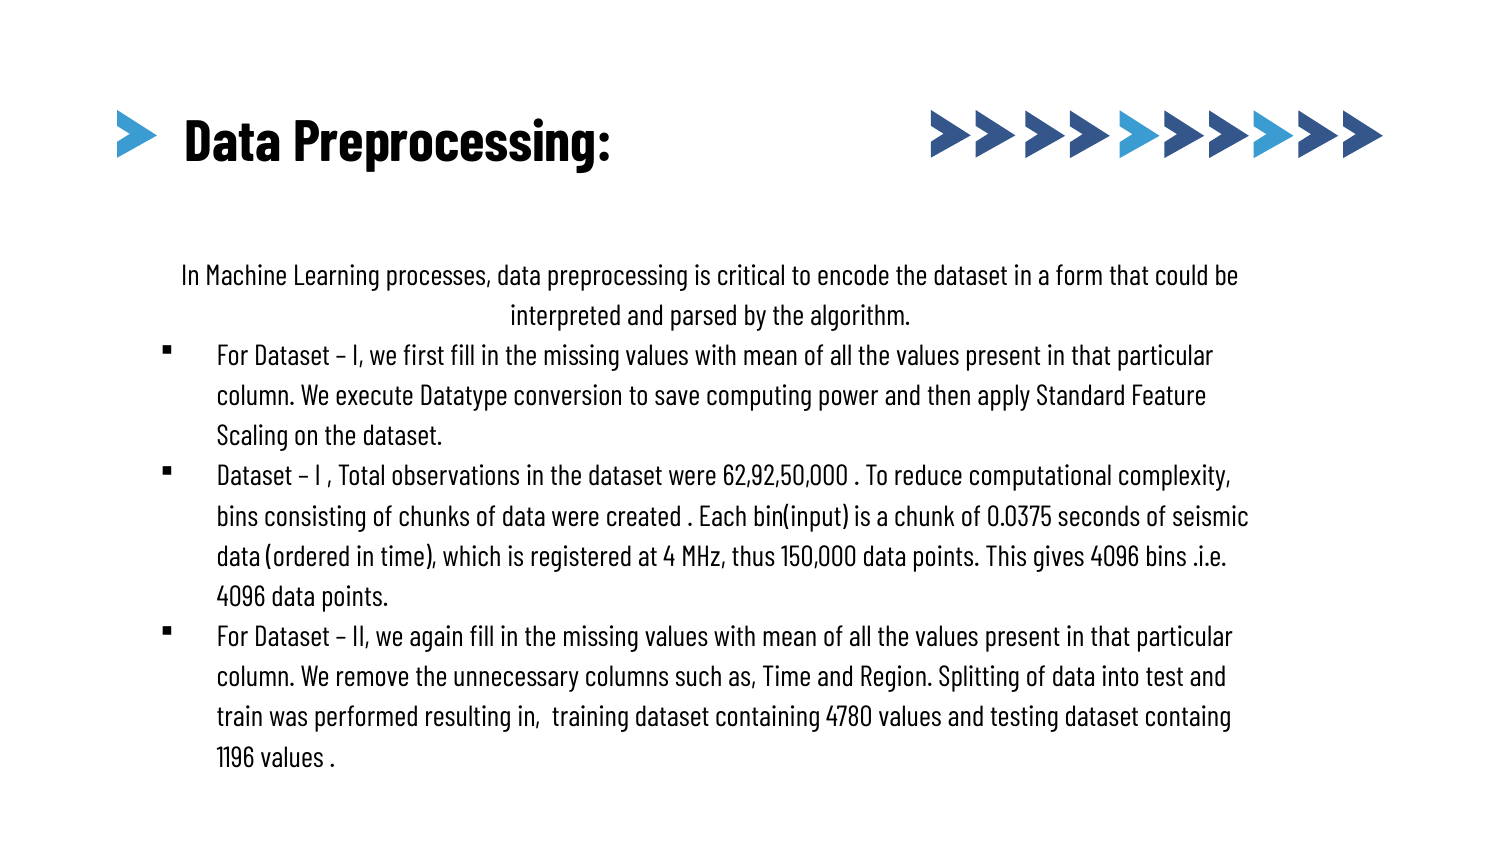

# Data Preprocessing:

In Machine Learning processes, data preprocessing is critical to encode the dataset in a form that could be interpreted and parsed by the algorithm.
For Dataset – I, we first fill in the missing values with mean of all the values present in that particular column. We execute Datatype conversion to save computing power and then apply Standard Feature Scaling on the dataset.
Dataset – I , Total observations in the dataset were 62,92,50,000 . To reduce computational complexity, bins consisting of chunks of data were created . Each bin(input) is a chunk of 0.0375 seconds of seismic data (ordered in time), which is registered at 4 MHz, thus 150,000 data points. This gives 4096 bins .i.e. 4096 data points.
For Dataset – II, we again fill in the missing values with mean of all the values present in that particular column. We remove the unnecessary columns such as, Time and Region. Splitting of data into test and train was performed resulting in,  training dataset containing 4780 values and testing dataset containg 1196 values .